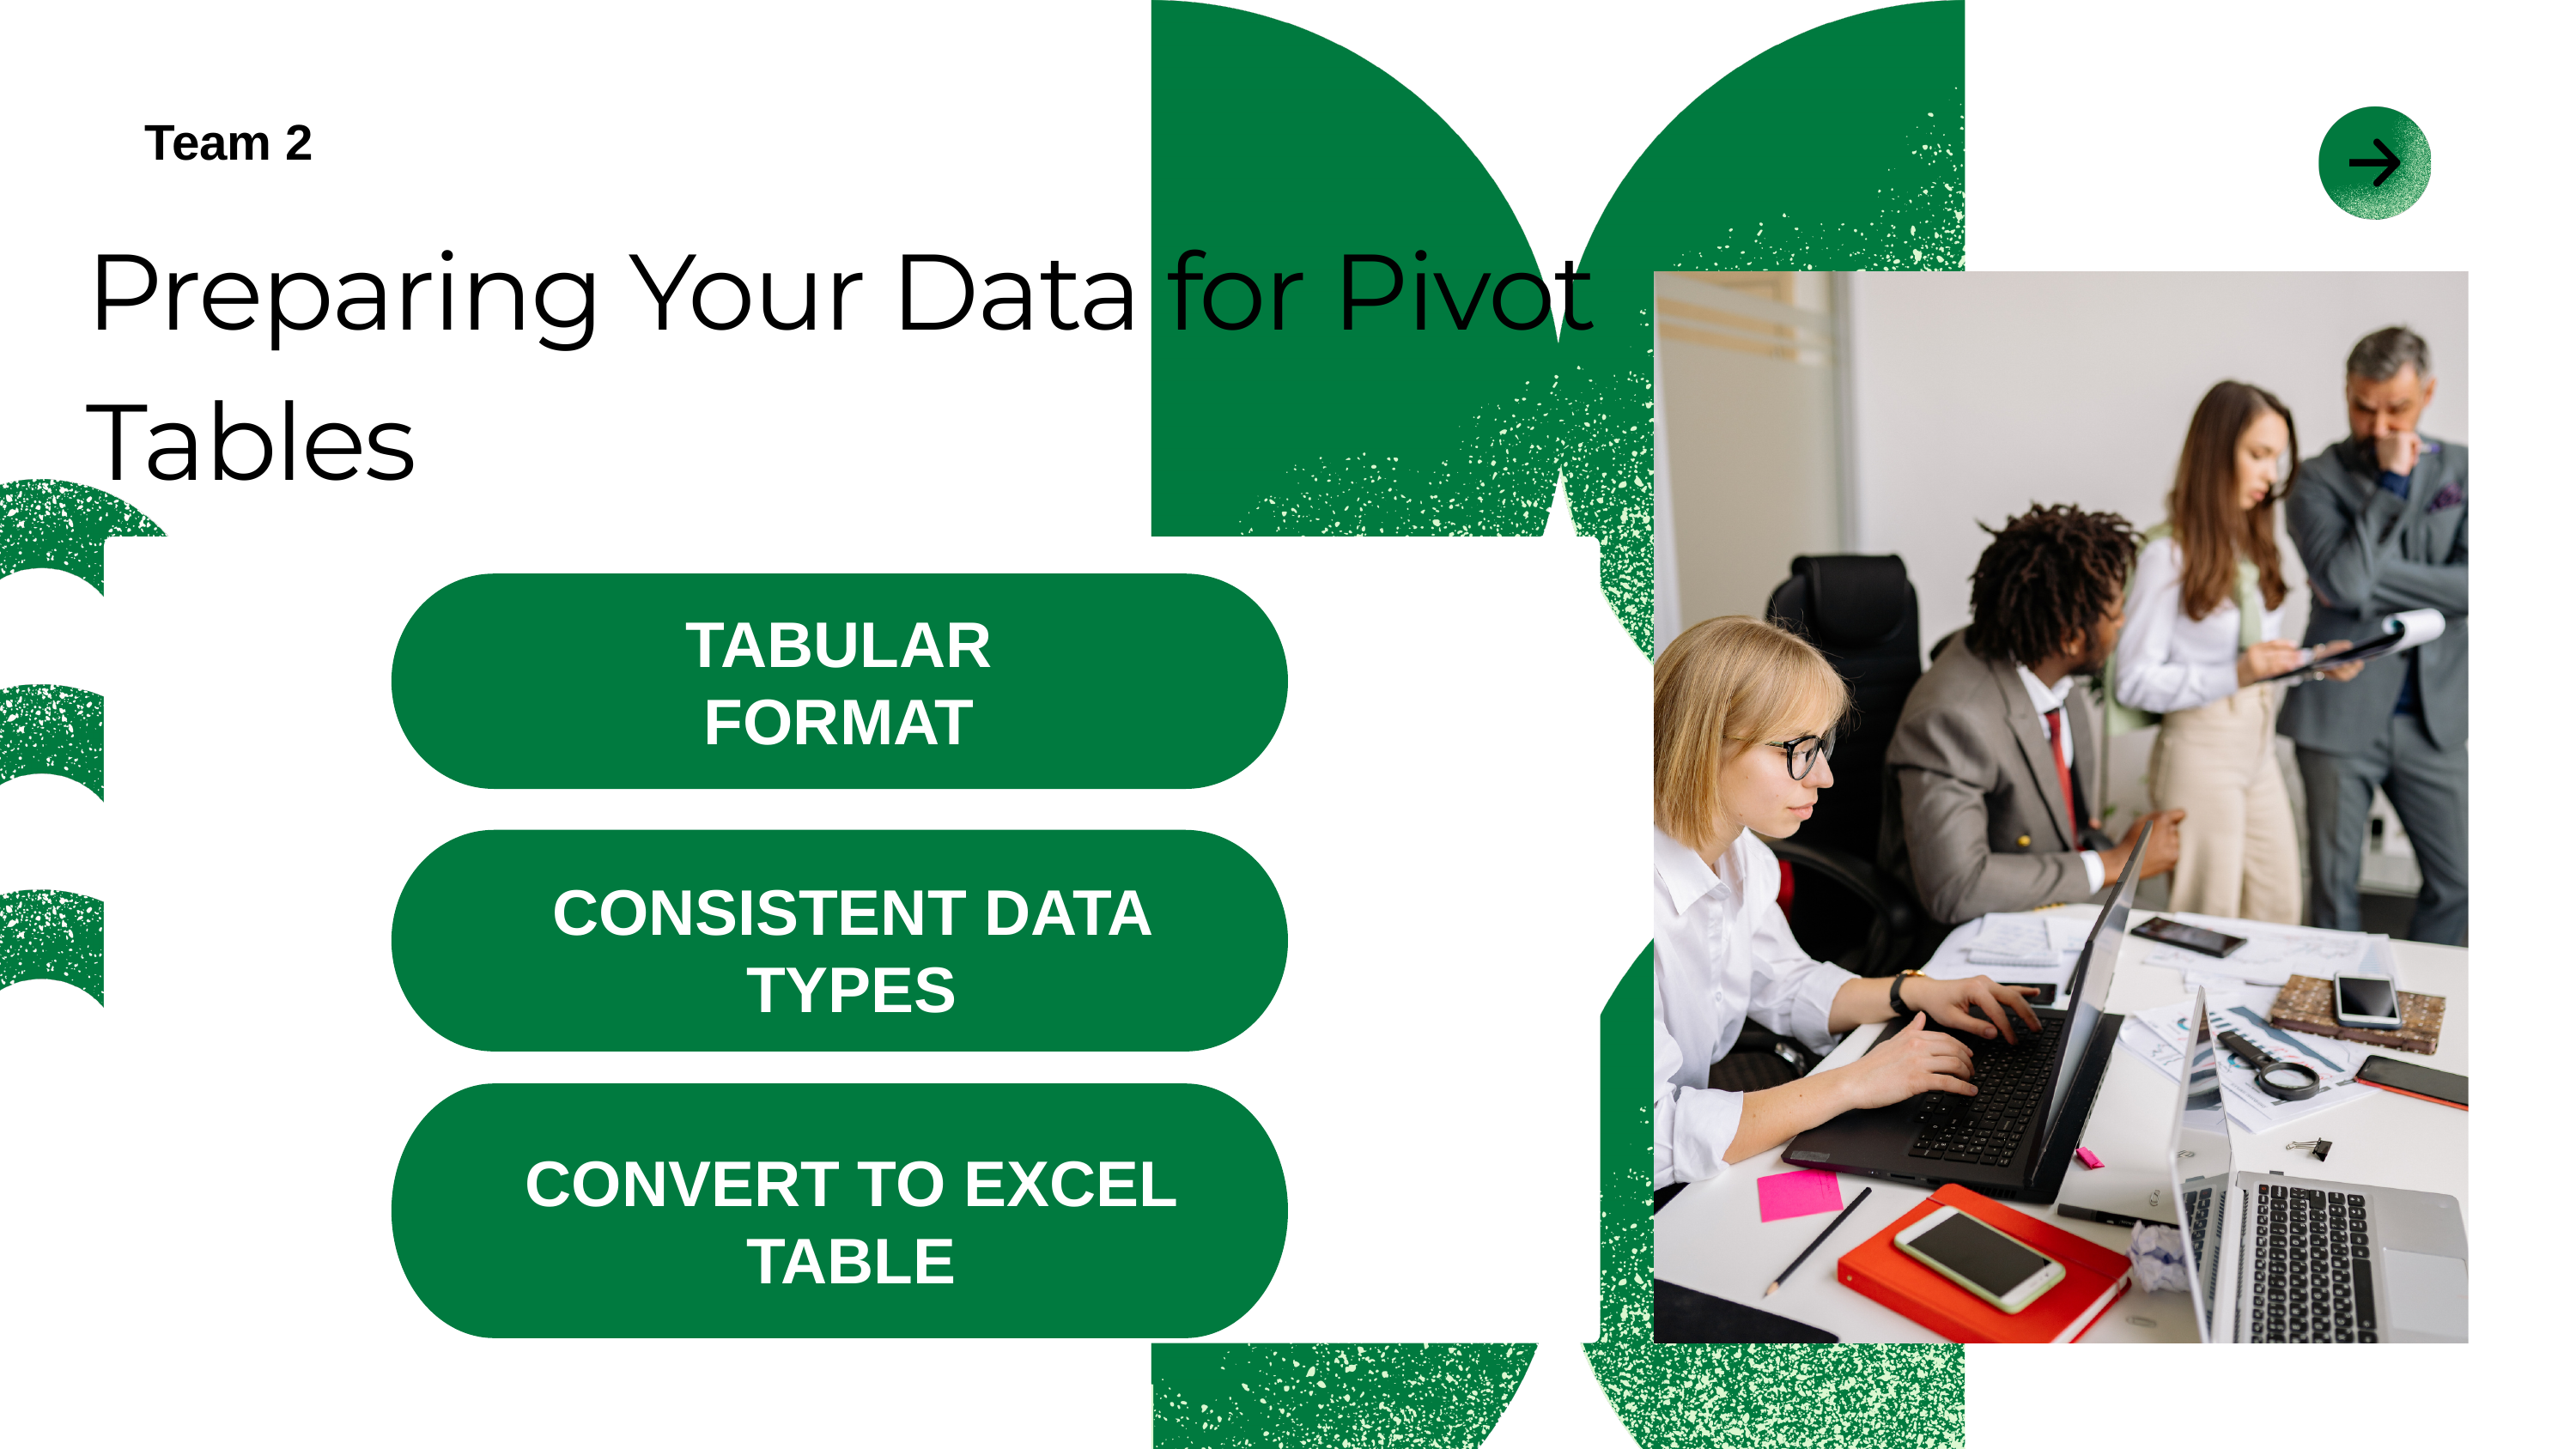

Team 2

Preparing Your Data for Pivot Tables

TABULAR FORMAT

CONSISTENT DATA TYPES

CONVERT TO EXCEL TABLE